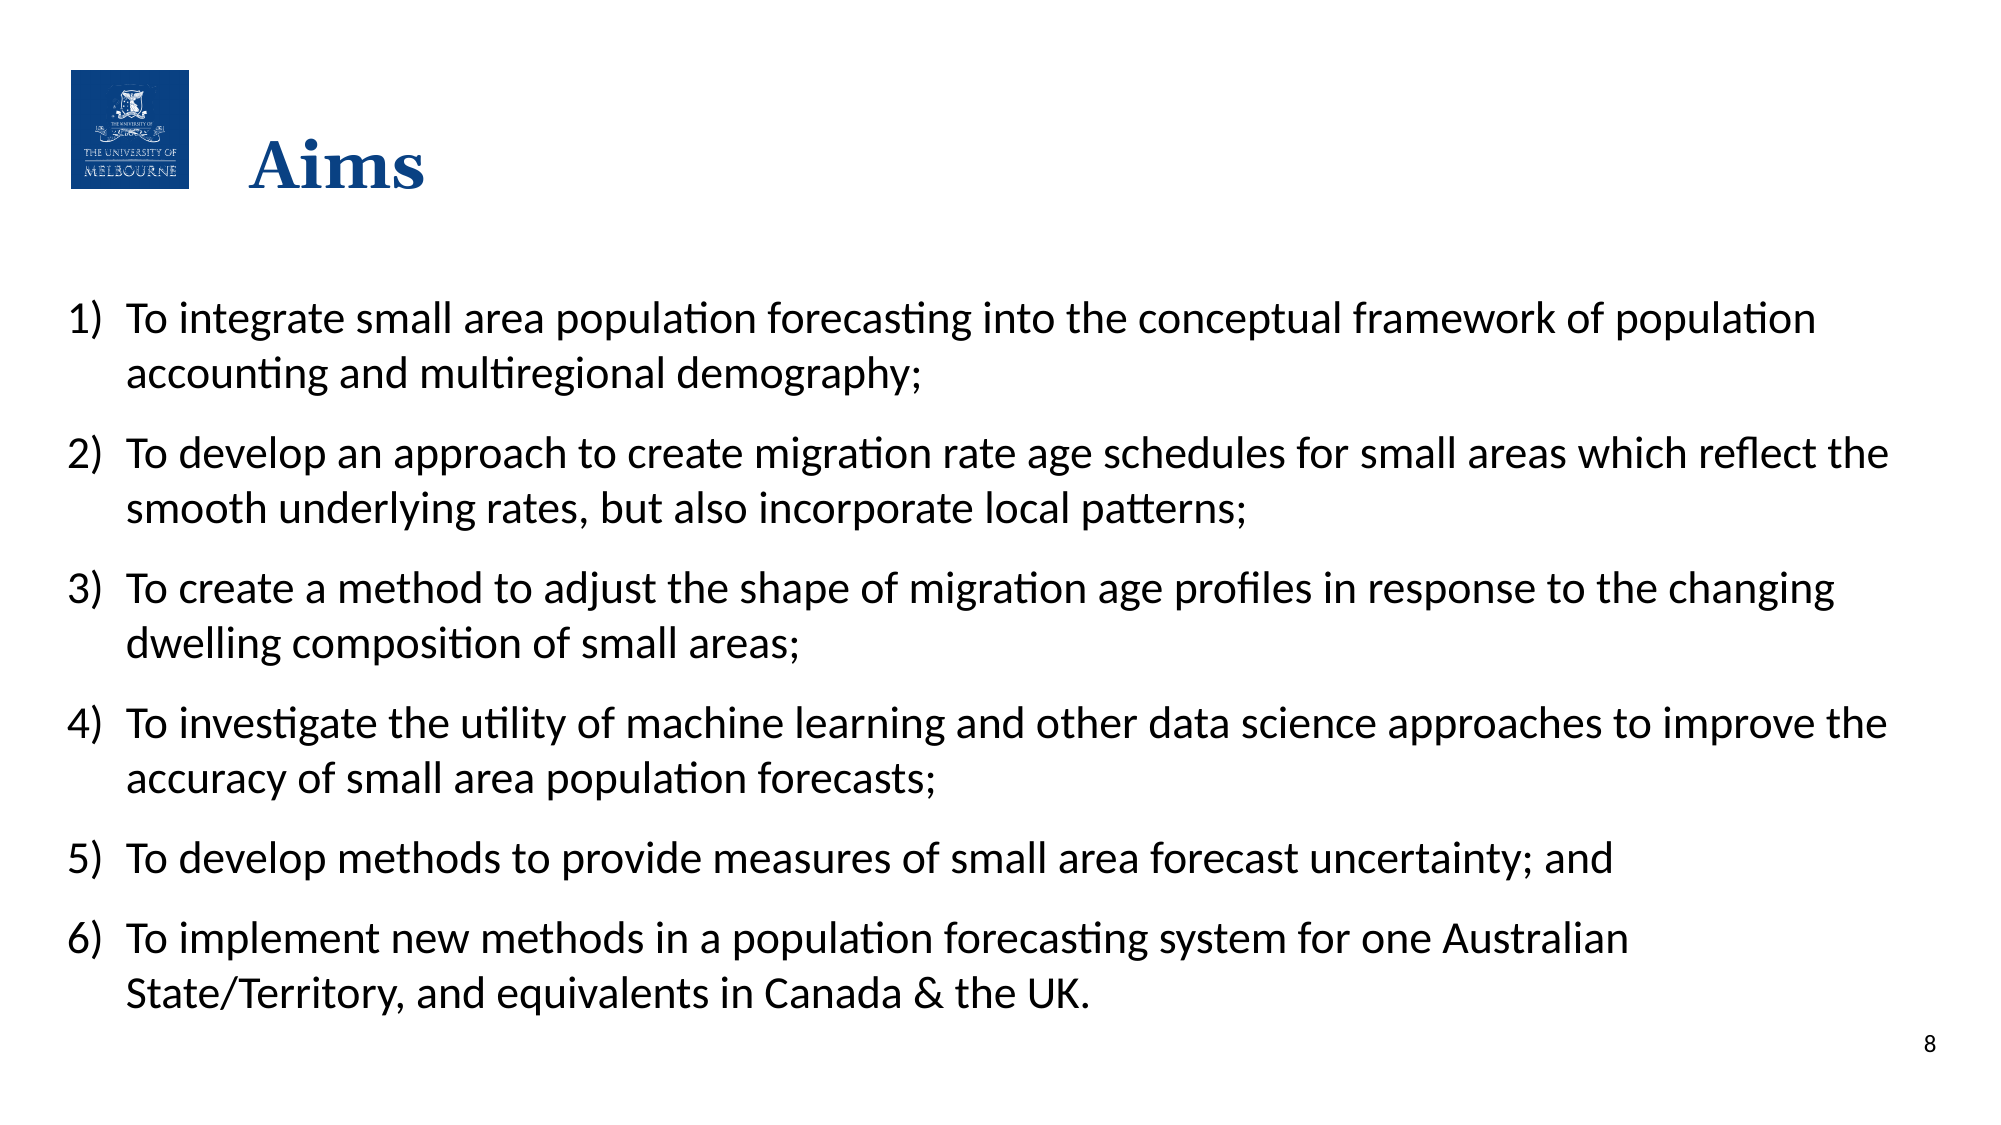

# Aims
To integrate small area population forecasting into the conceptual framework of population accounting and multiregional demography;
To develop an approach to create migration rate age schedules for small areas which reflect the smooth underlying rates, but also incorporate local patterns;
To create a method to adjust the shape of migration age profiles in response to the changing dwelling composition of small areas;
To investigate the utility of machine learning and other data science approaches to improve the accuracy of small area population forecasts;
To develop methods to provide measures of small area forecast uncertainty; and
To implement new methods in a population forecasting system for one Australian State/Territory, and equivalents in Canada & the UK.

8